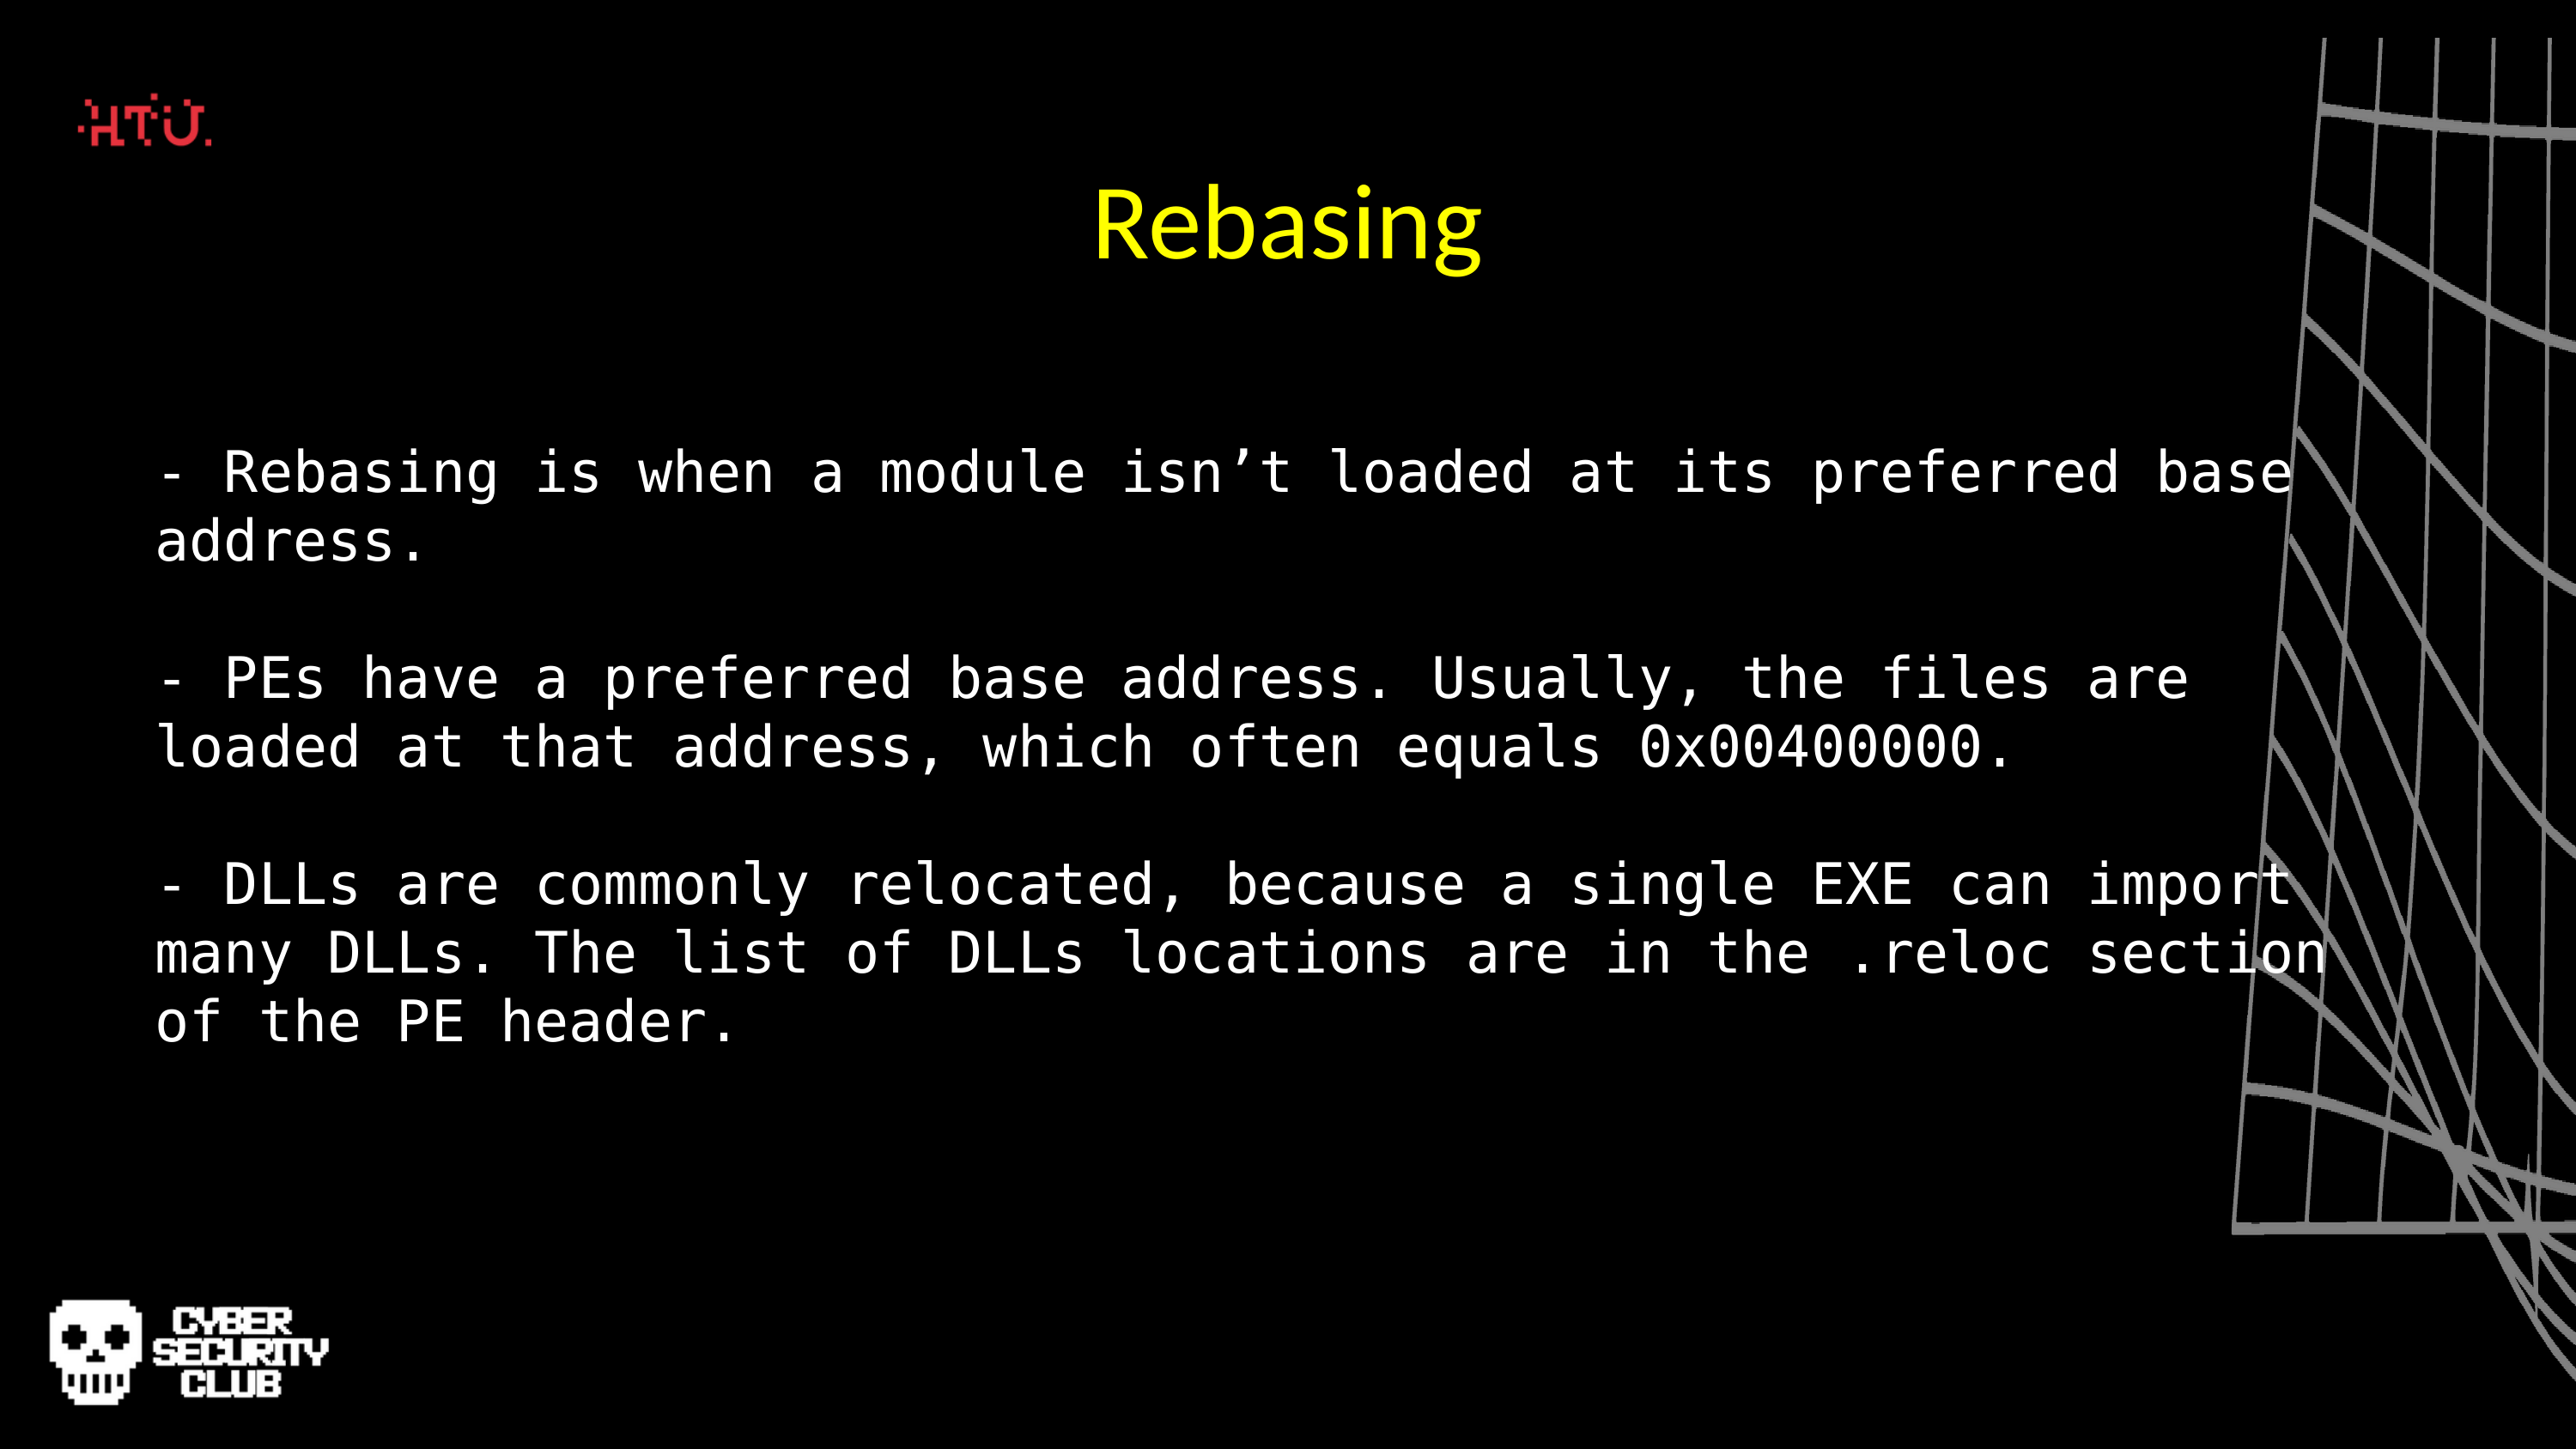

Rebasing

- Rebasing is when a module isn’t loaded at its preferred base address.

- PEs have a preferred base address. Usually, the files are loaded at that address, which often equals 0x00400000.

- DLLs are commonly relocated, because a single EXE can import many DLLs. The list of DLLs locations are in the .reloc section of the PE header.